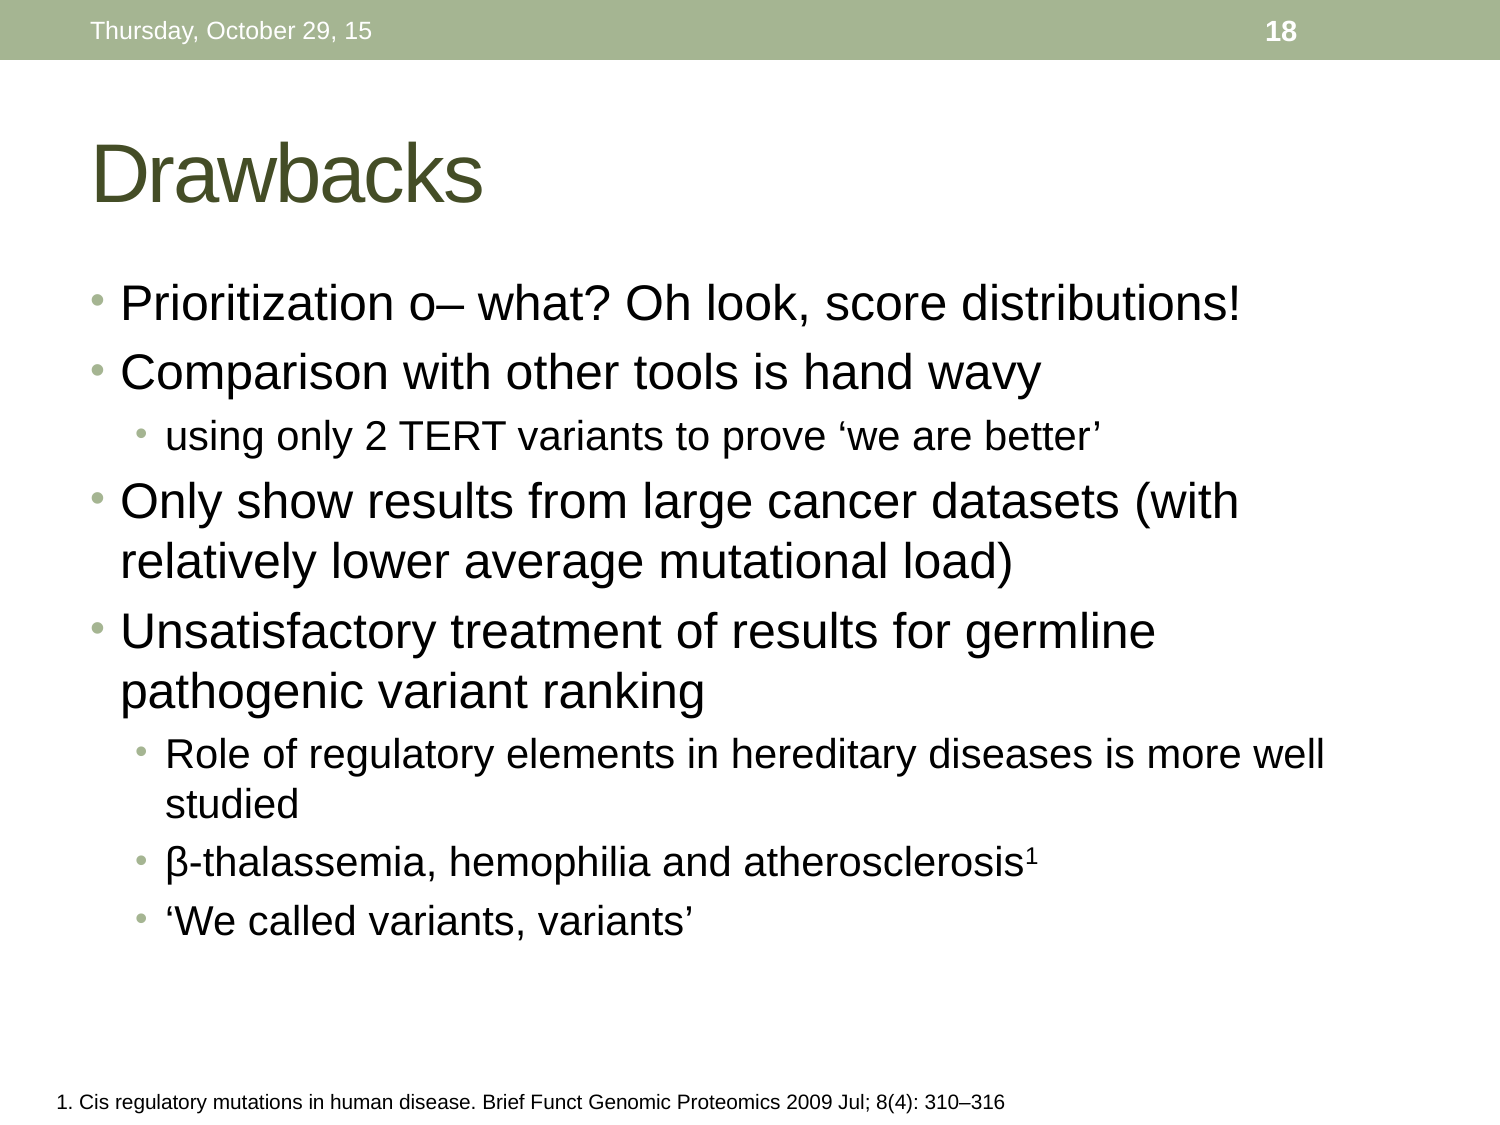

Thursday, October 29, 15
18
# Drawbacks
Prioritization o– what? Oh look, score distributions!
Comparison with other tools is hand wavy
using only 2 TERT variants to prove ‘we are better’
Only show results from large cancer datasets (with relatively lower average mutational load)
Unsatisfactory treatment of results for germline pathogenic variant ranking
Role of regulatory elements in hereditary diseases is more well studied
β-thalassemia, hemophilia and atherosclerosis1
‘We called variants, variants’

1. Cis regulatory mutations in human disease. Brief Funct Genomic Proteomics 2009 Jul; 8(4): 310–316